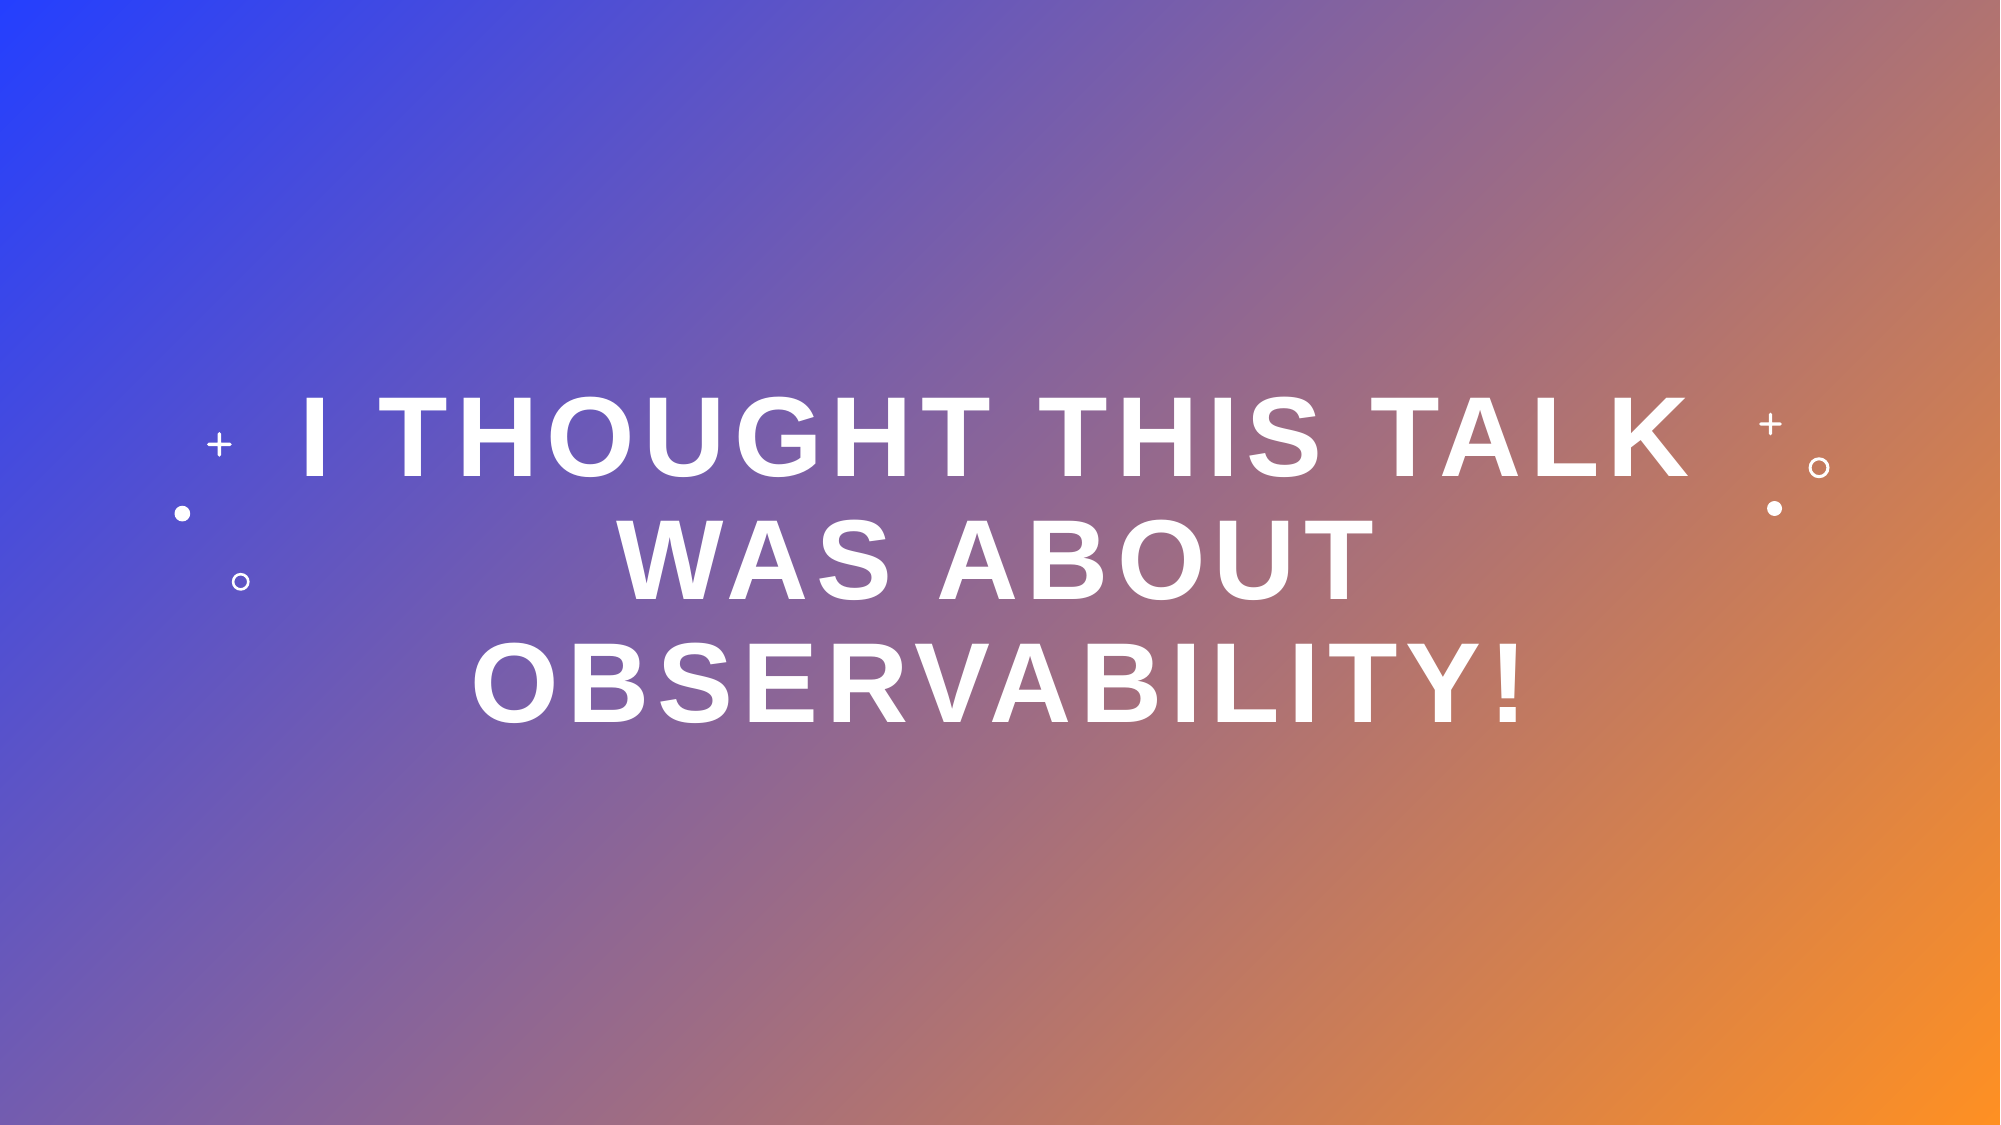

# I thought this talk was about observability!